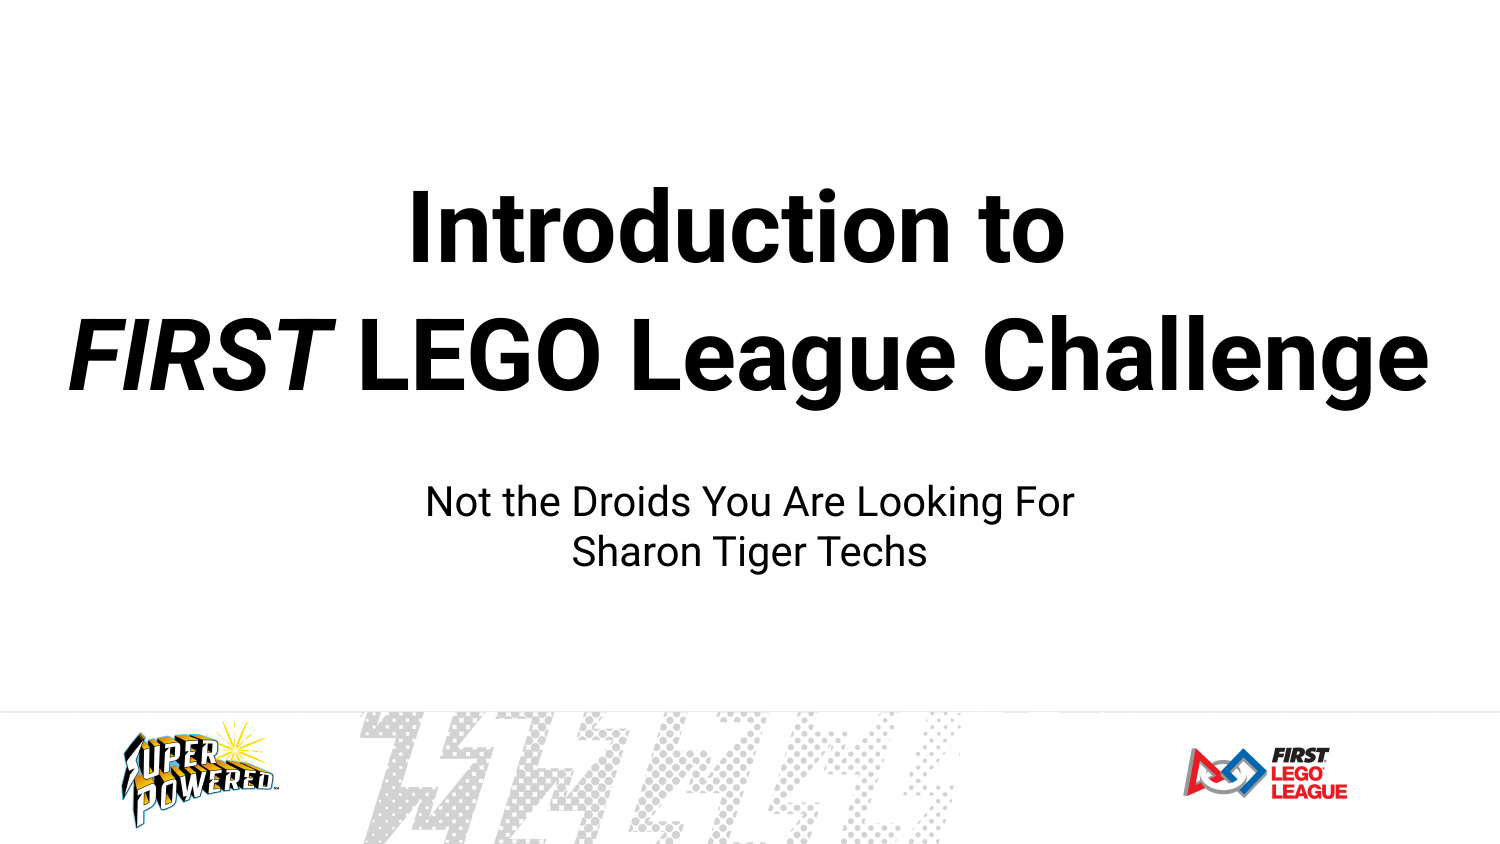

Introduction to
FIRST LEGO League Challenge
Not the Droids You Are Looking For
Sharon Tiger Techs